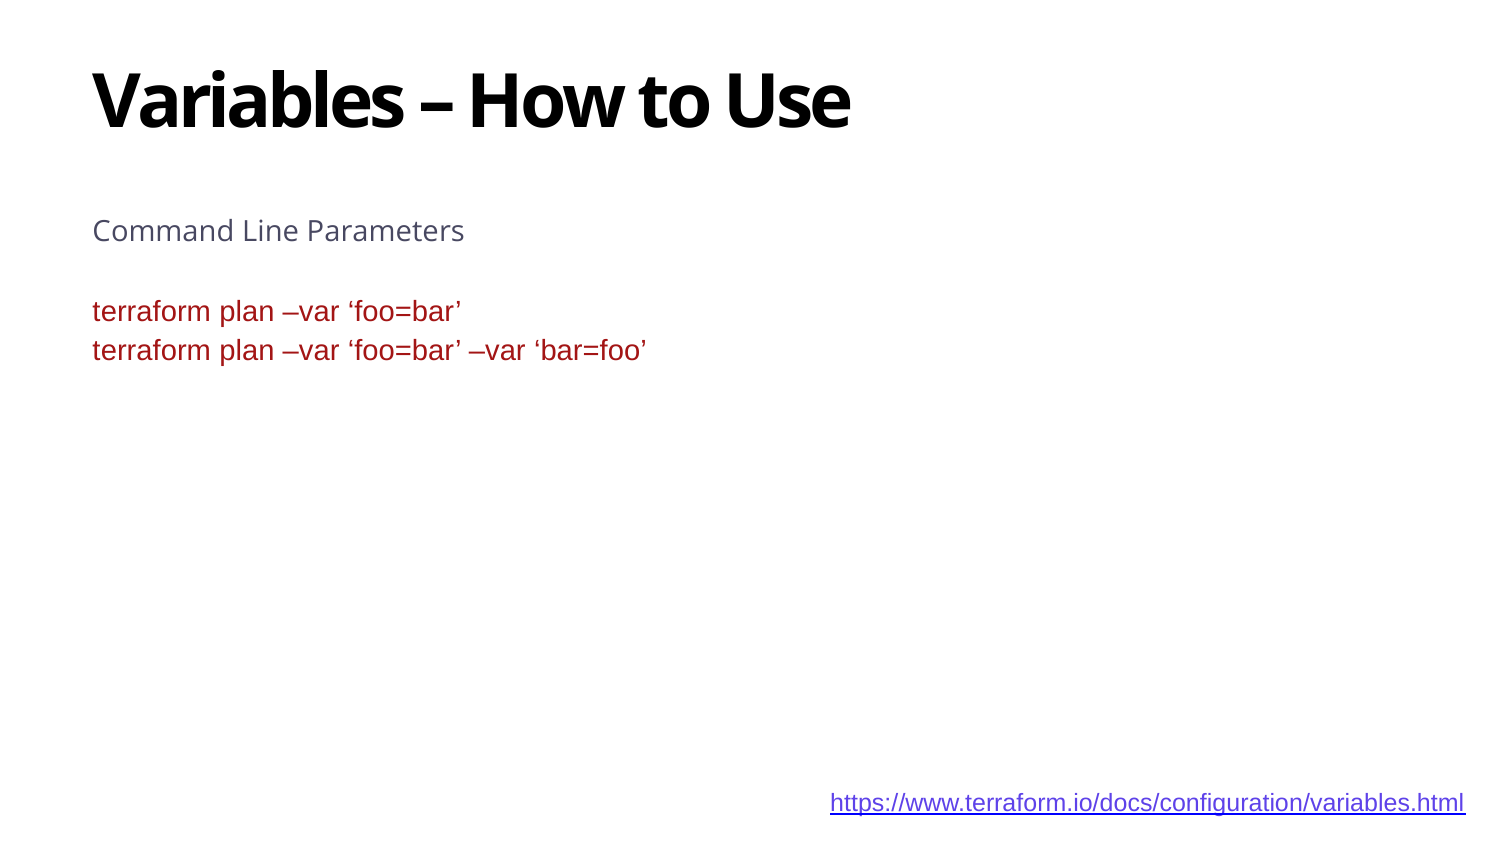

# Variables – How to Use
Command Line Parameters
terraform plan –var ‘foo=bar’
terraform plan –var ‘foo=bar’ –var ‘bar=foo’
https://www.terraform.io/docs/configuration/variables.html